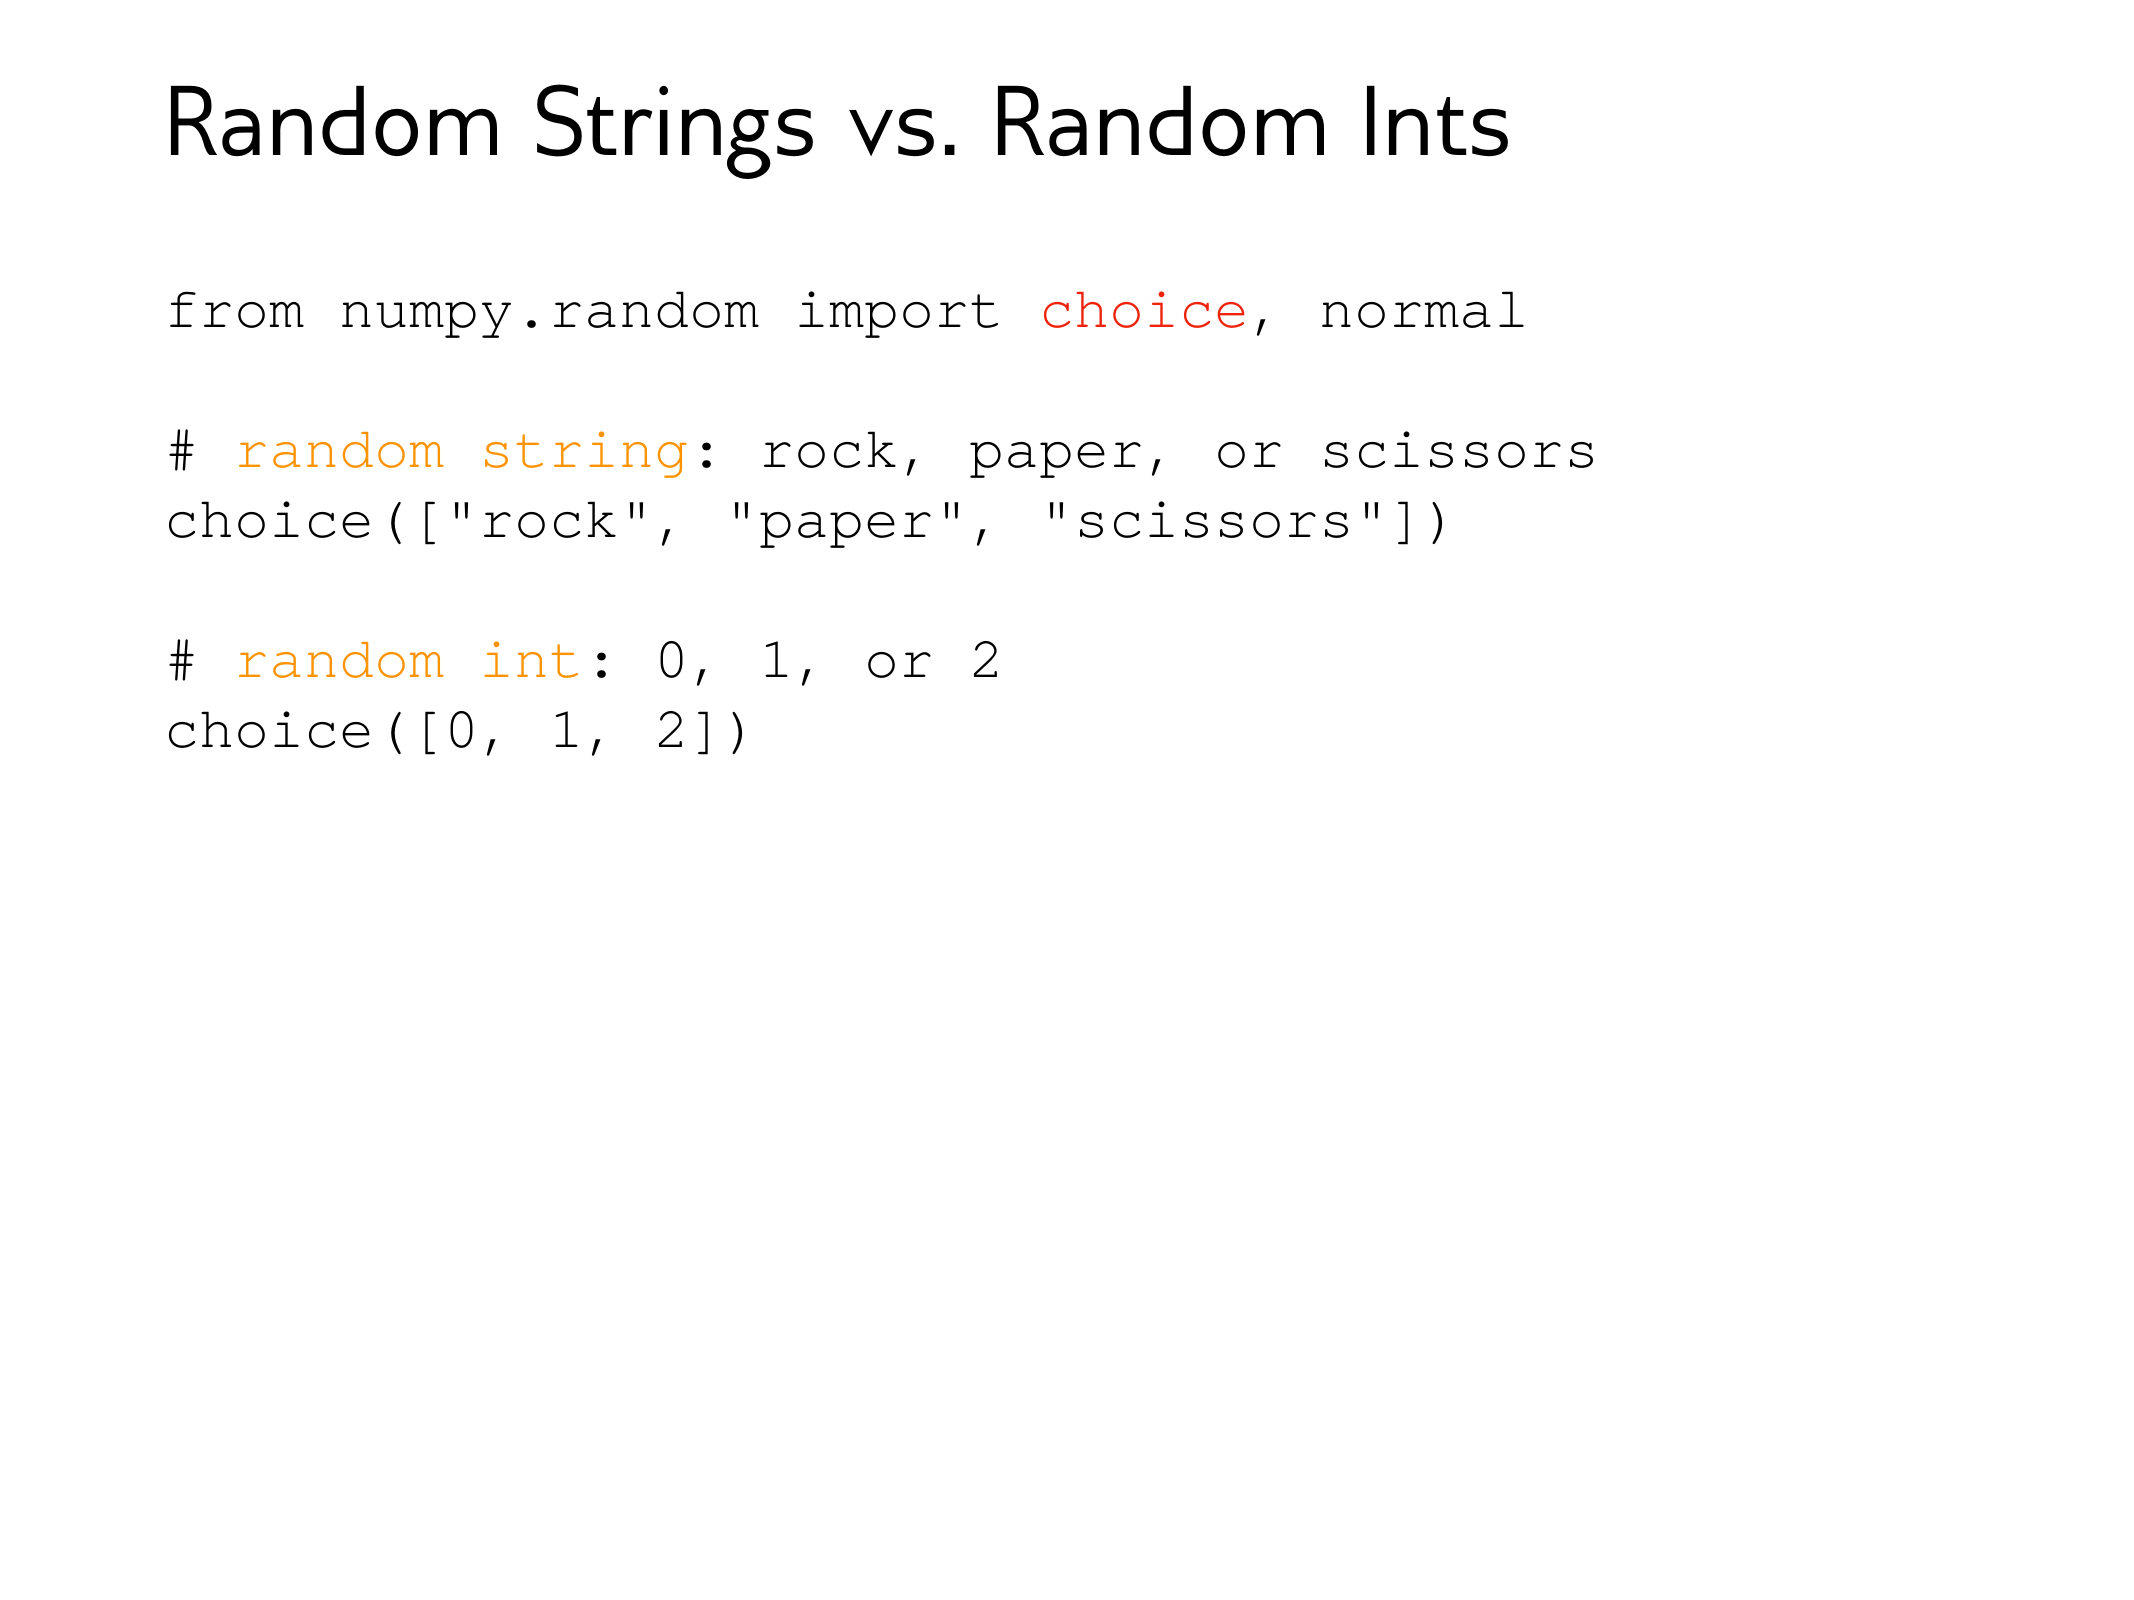

# Random Strings vs. Random Ints
from numpy.random import choice, normal

# random string: rock, paper, or scissors
choice(["rock", "paper", "scissors"])

# random int: 0, 1, or 2
choice([0, 1, 2])